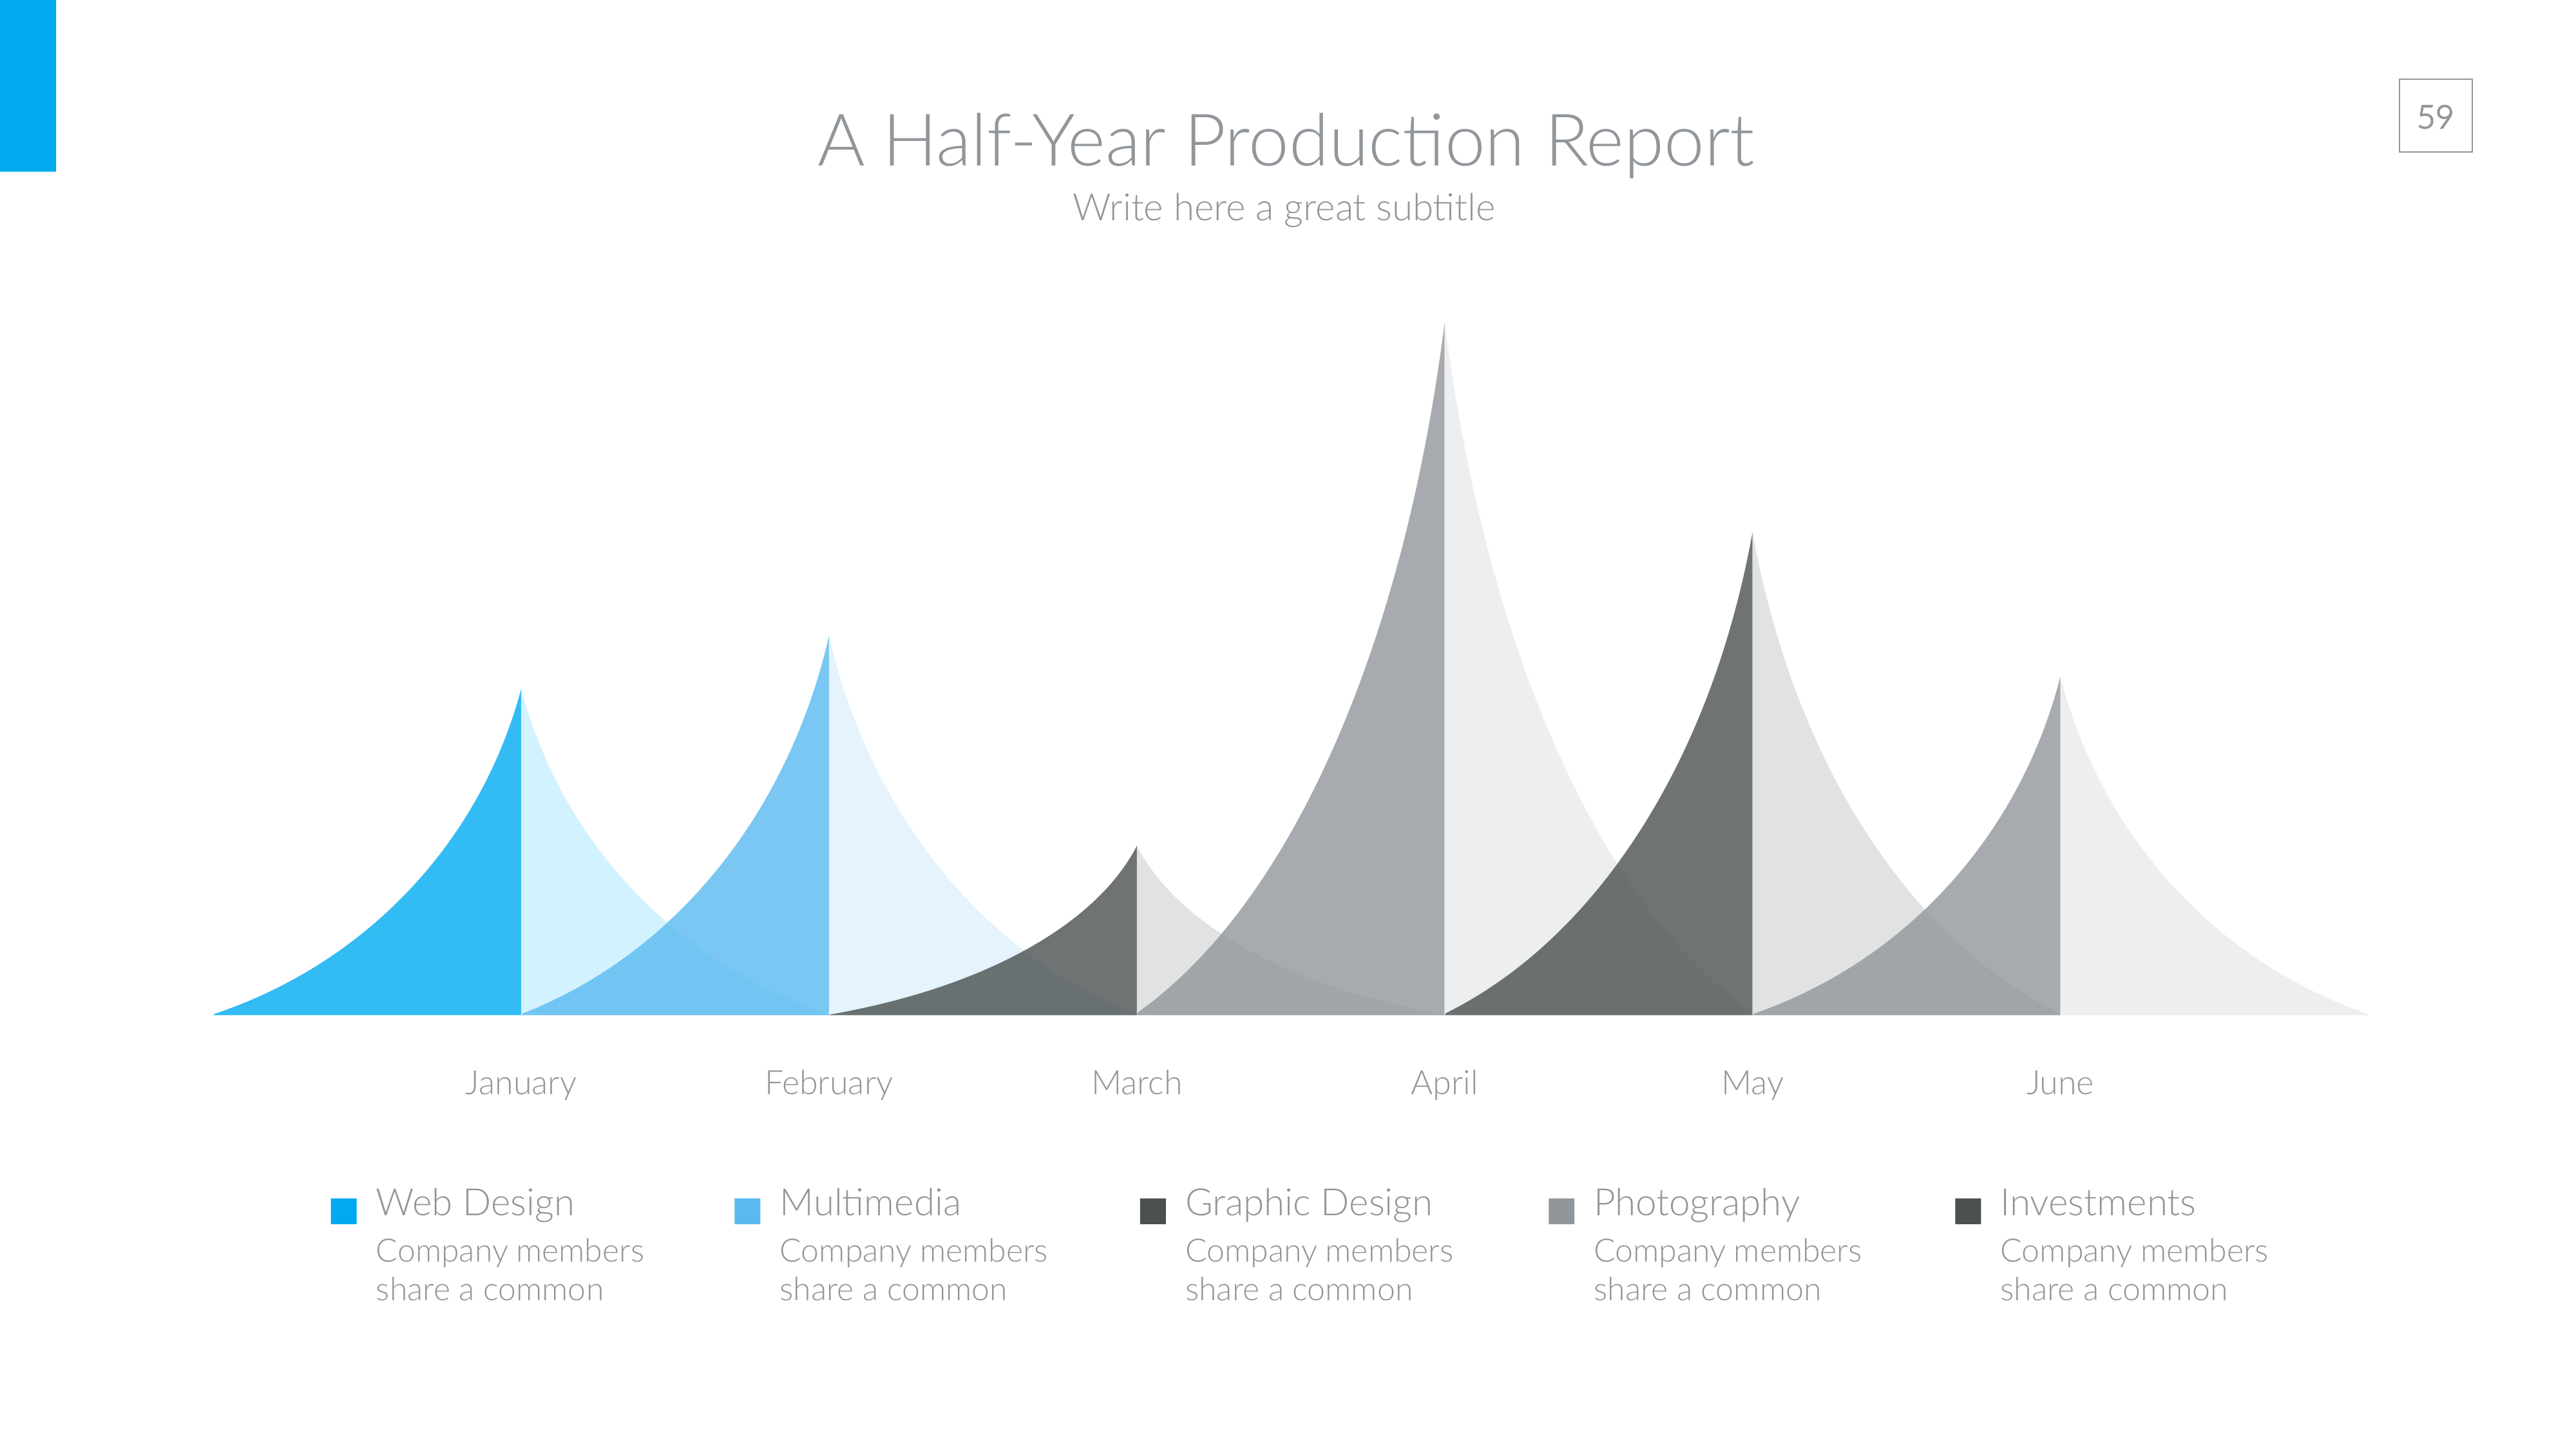

A Half-Year Production Report
Write here a great subtitle

April

May

February

June

January

March
Web Design
Company members share a common
Multimedia
Company members share a common
Graphic Design
Company members share a common
Photography
Company members share a common
Investments
Company members share a common